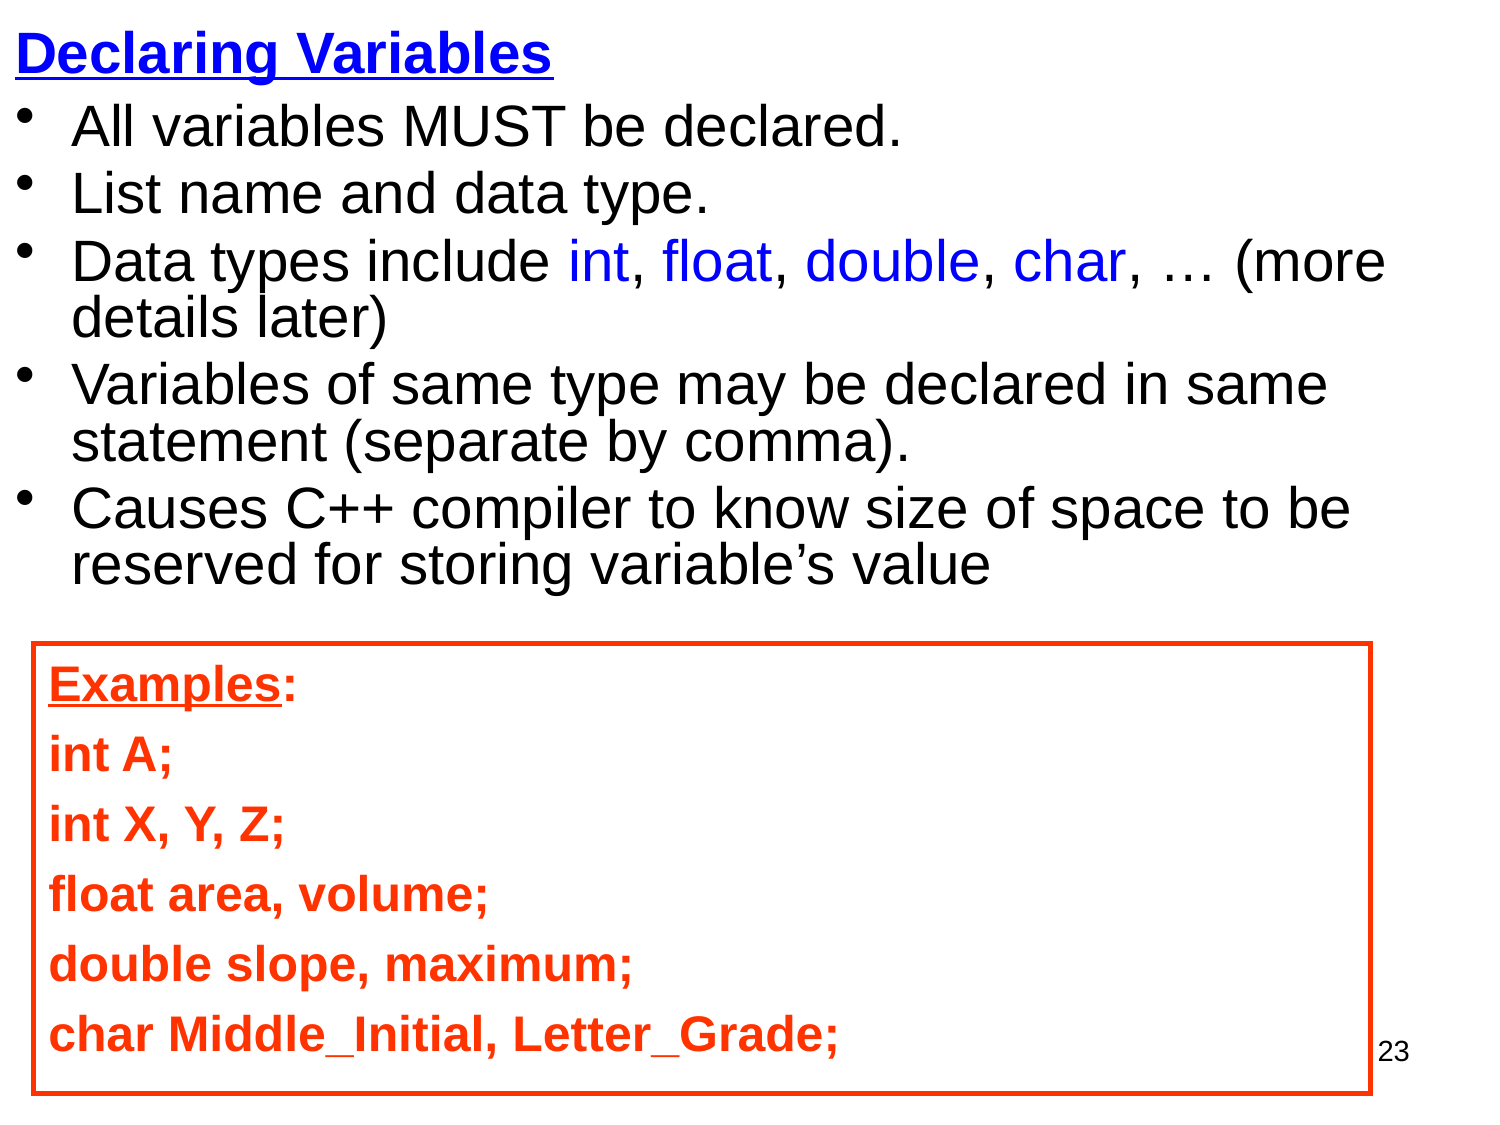

# Declaring Variables
All variables MUST be declared.
List name and data type.
Data types include int, float, double, char, … (more details later)
Variables of same type may be declared in same statement (separate by comma).
Causes C++ compiler to know size of space to be reserved for storing variable’s value
Examples:
int A;
int X, Y, Z;
float area, volume;
double slope, maximum;
char Middle_Initial, Letter_Grade;
23